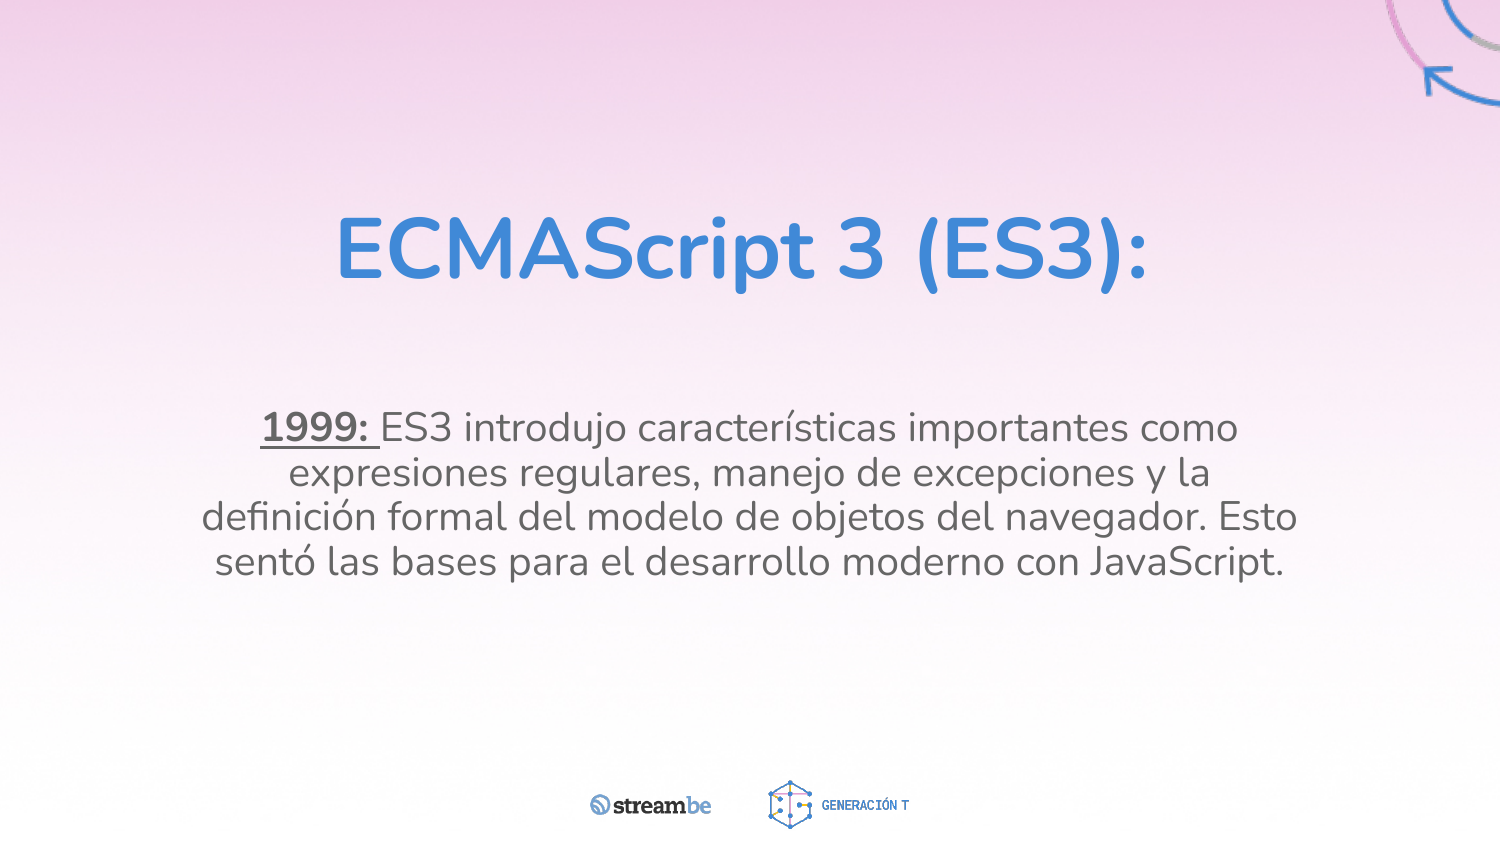

# ECMAScript 3 (ES3):
1999: ES3 introdujo características importantes como expresiones regulares, manejo de excepciones y la definición formal del modelo de objetos del navegador. Esto sentó las bases para el desarrollo moderno con JavaScript.